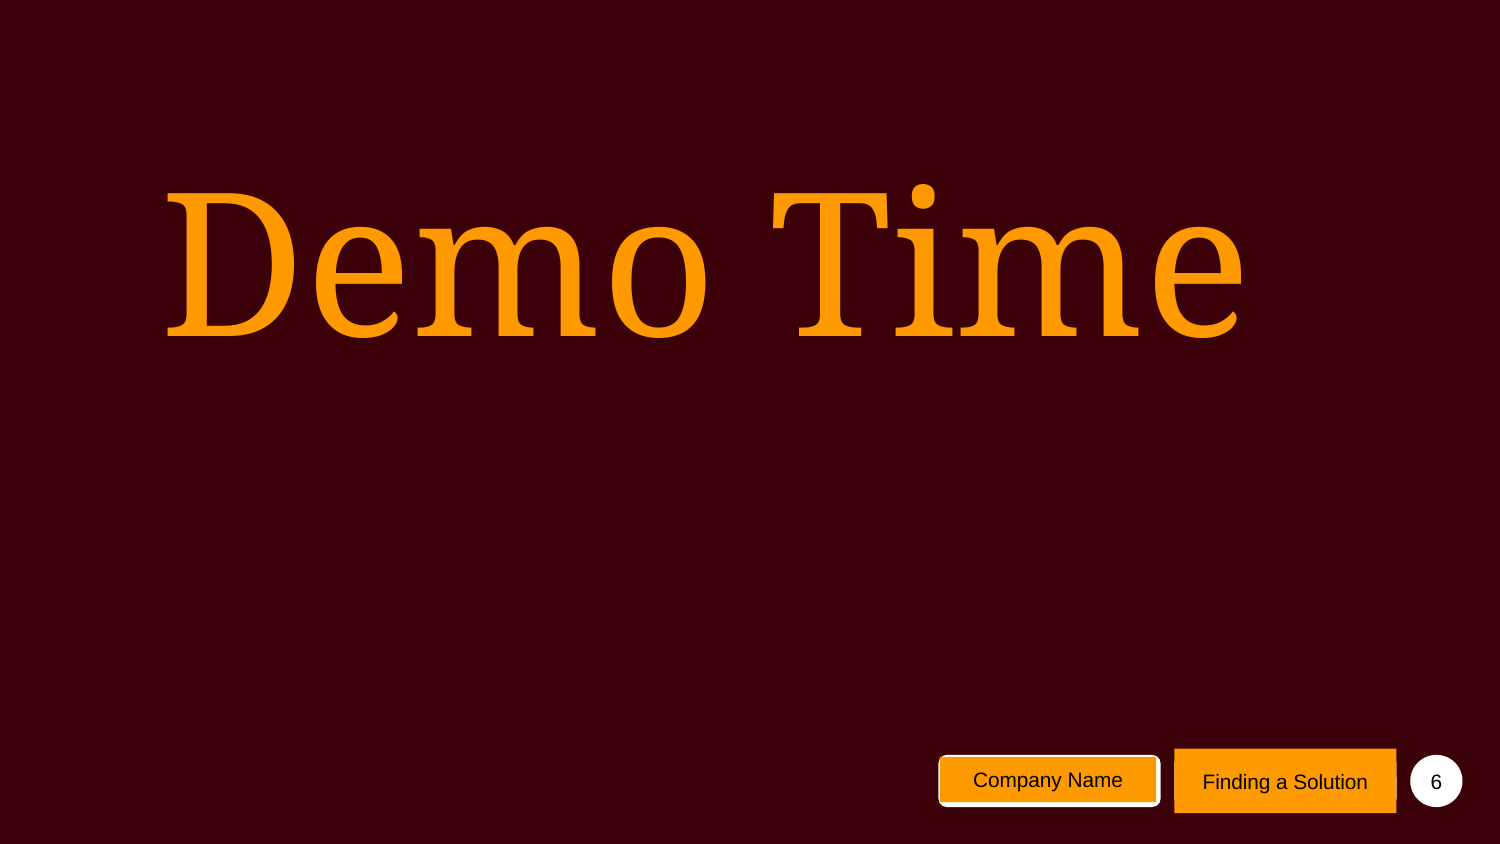

# Demo Time
Finding a Solution
6

Company Name